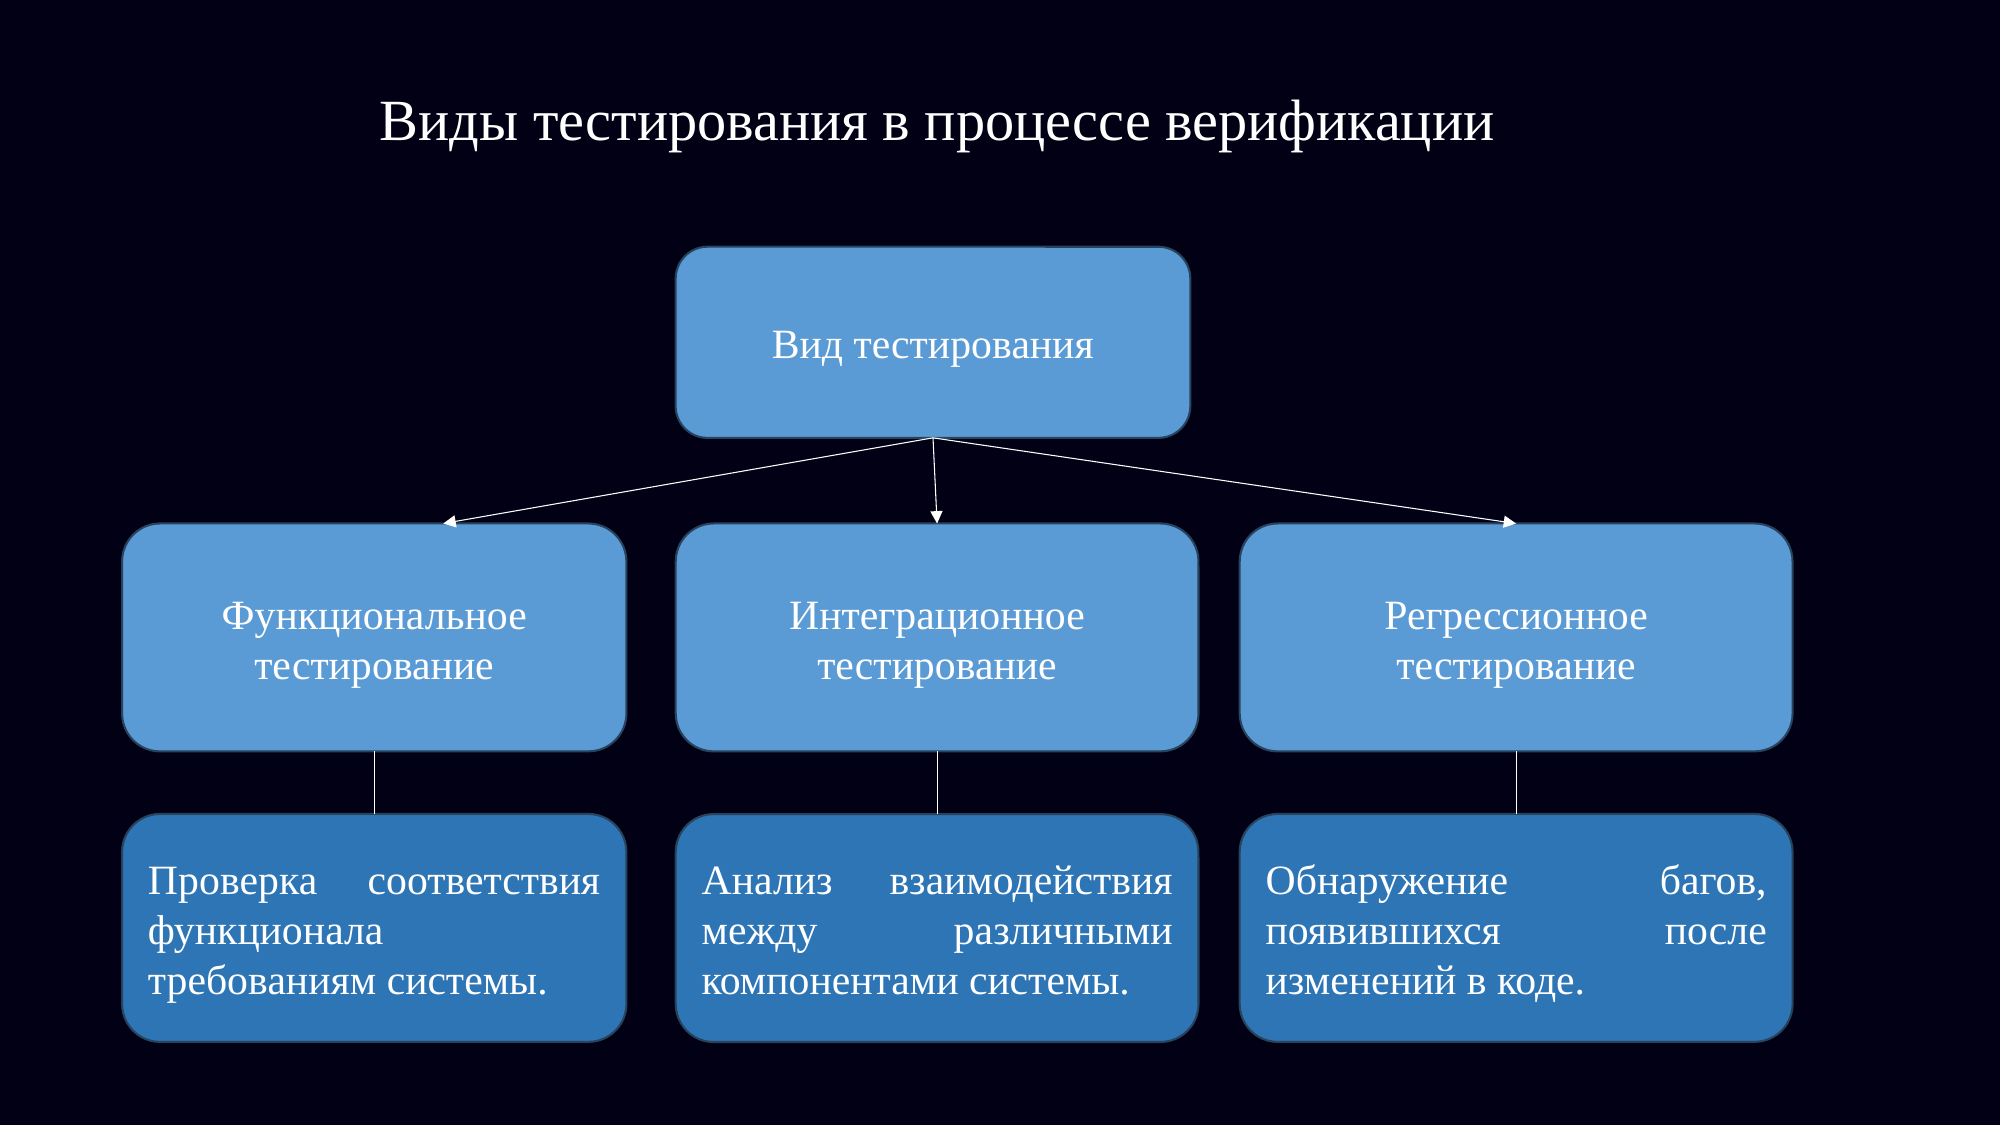

Виды тестирования в процессе верификации
Вид тестирования
Функциональное тестирование
Интеграционное тестирование
Регрессионное тестирование
Проверка соответствия функционала требованиям системы.
Обнаружение багов, появившихся после изменений в коде.
Анализ взаимодействия между различными компонентами системы.